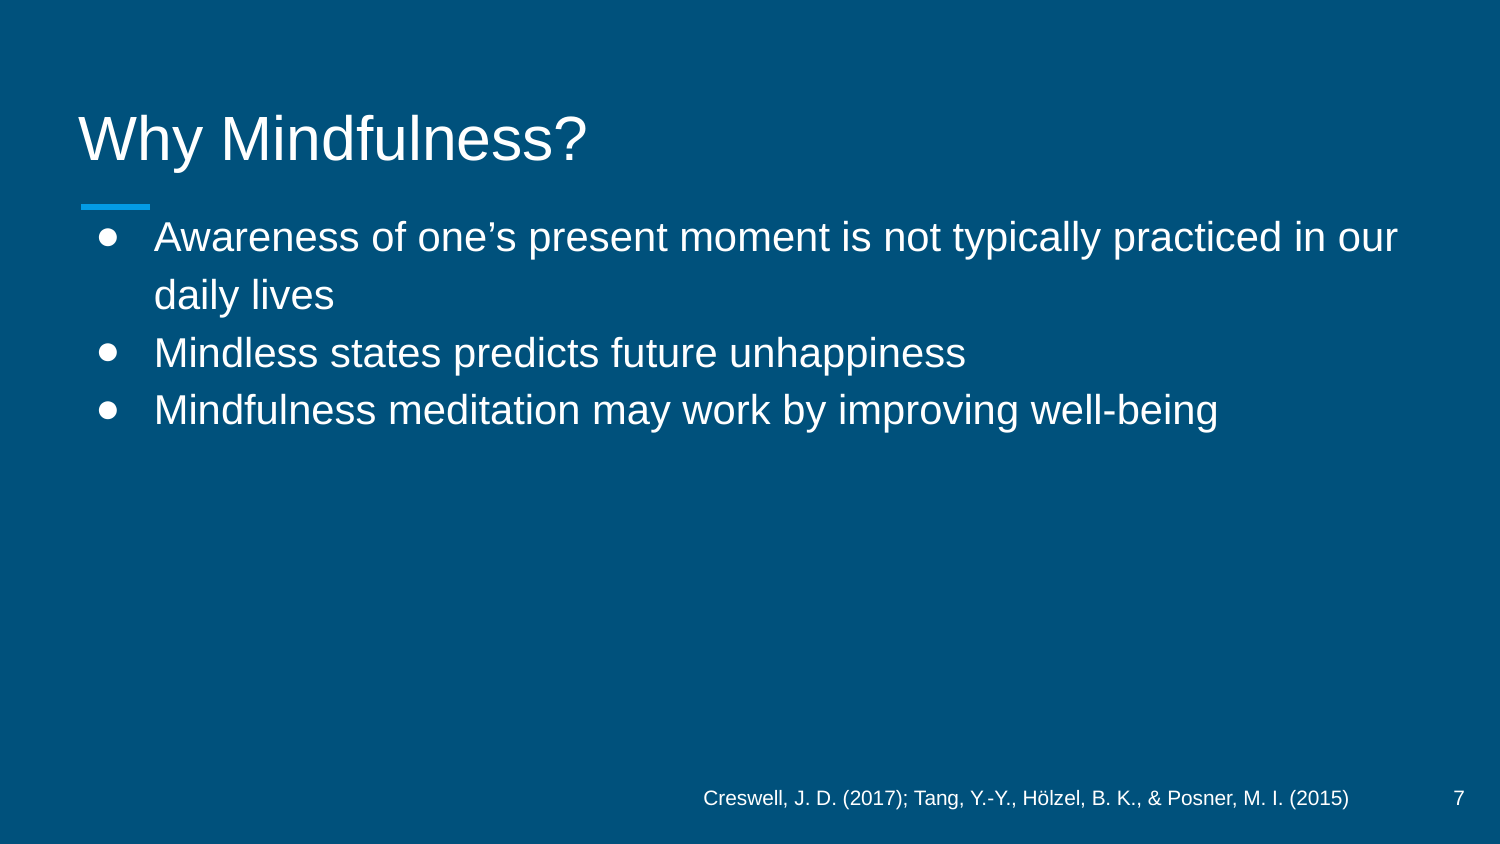

# Why Mindfulness?
Awareness of one’s present moment is not typically practiced in our daily lives
Mindless states predicts future unhappiness
Mindfulness meditation may work by improving well-being

 Creswell, J. D. (2017); Tang, Y.-Y., Hölzel, B. K., & Posner, M. I. (2015)	 7